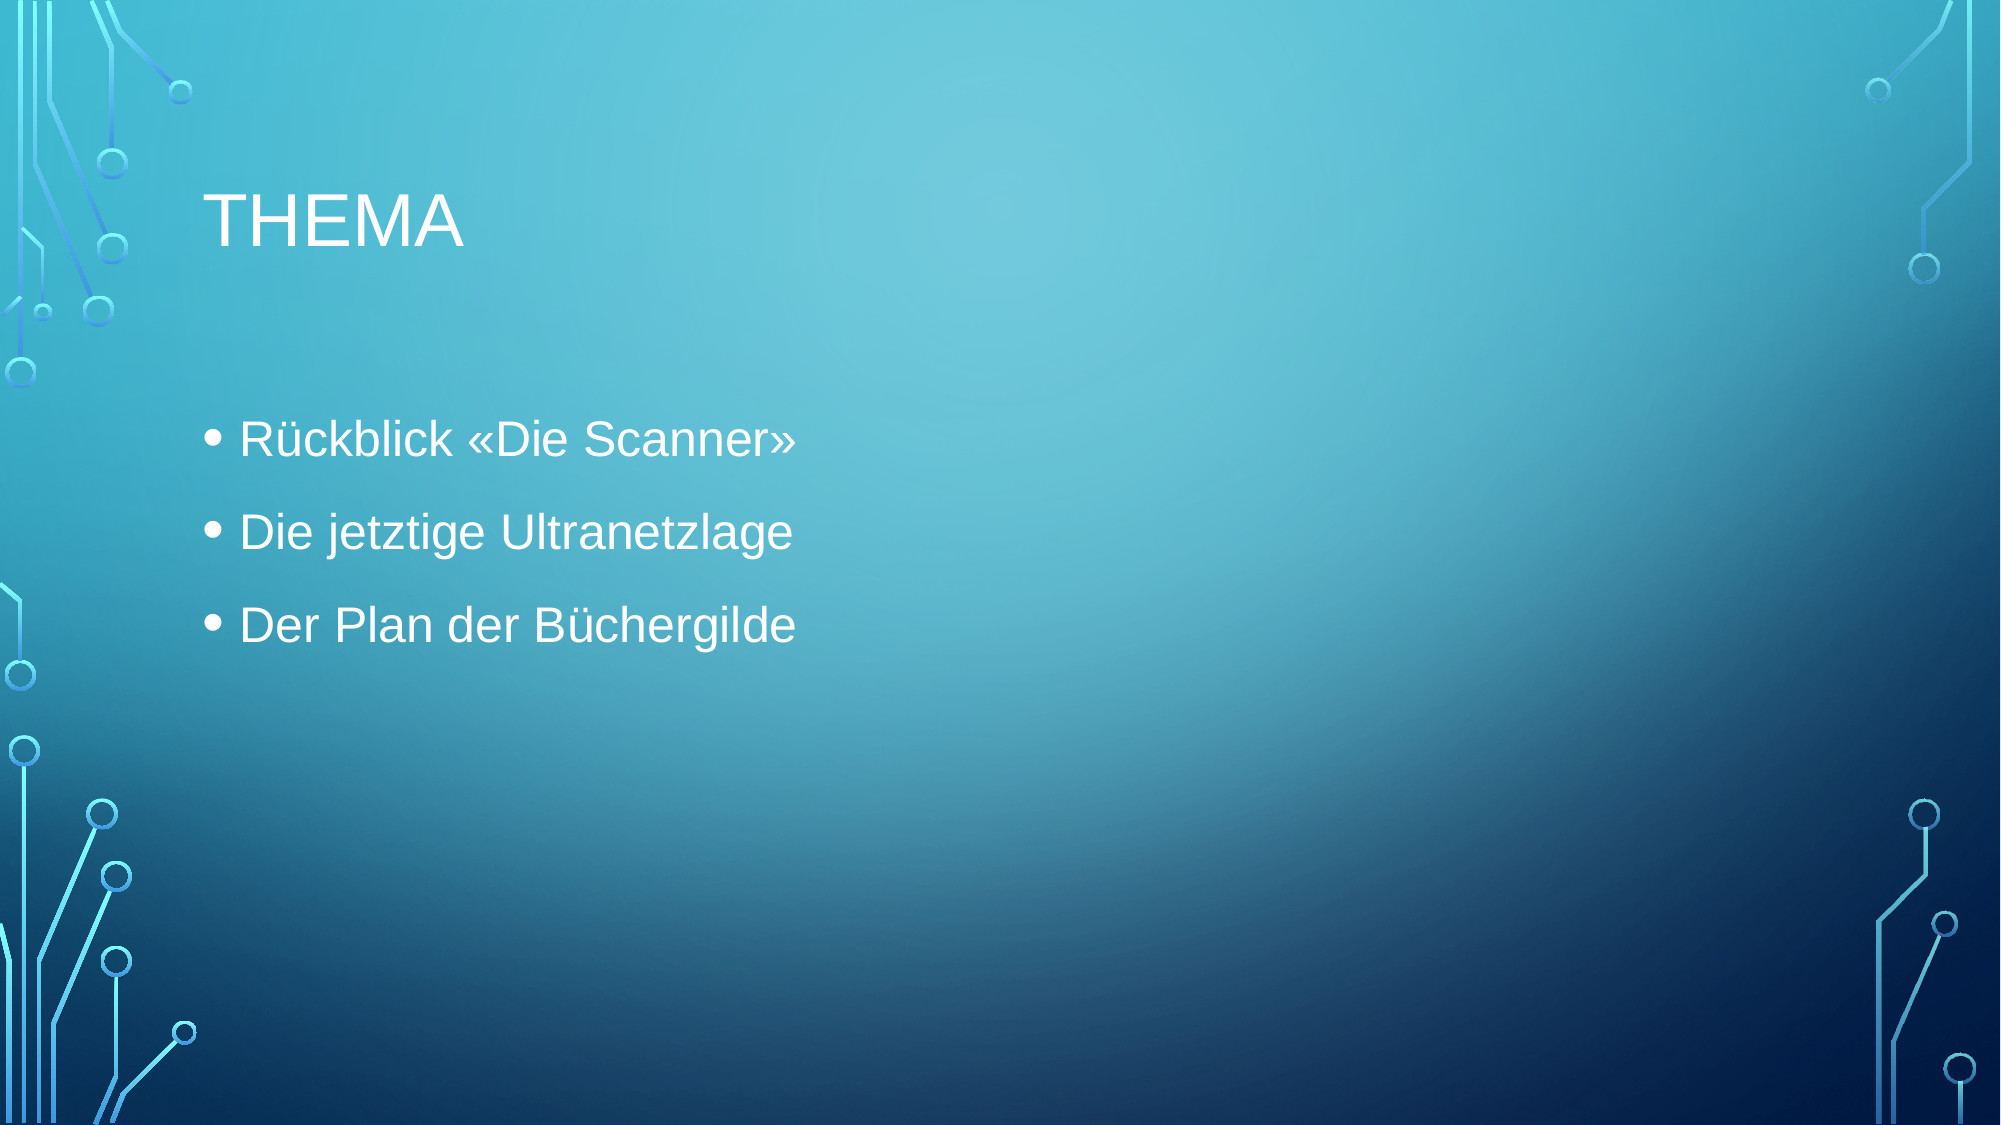

# tHEMA
Rückblick «Die Scanner»
Die jetztige Ultranetzlage
Der Plan der Büchergilde